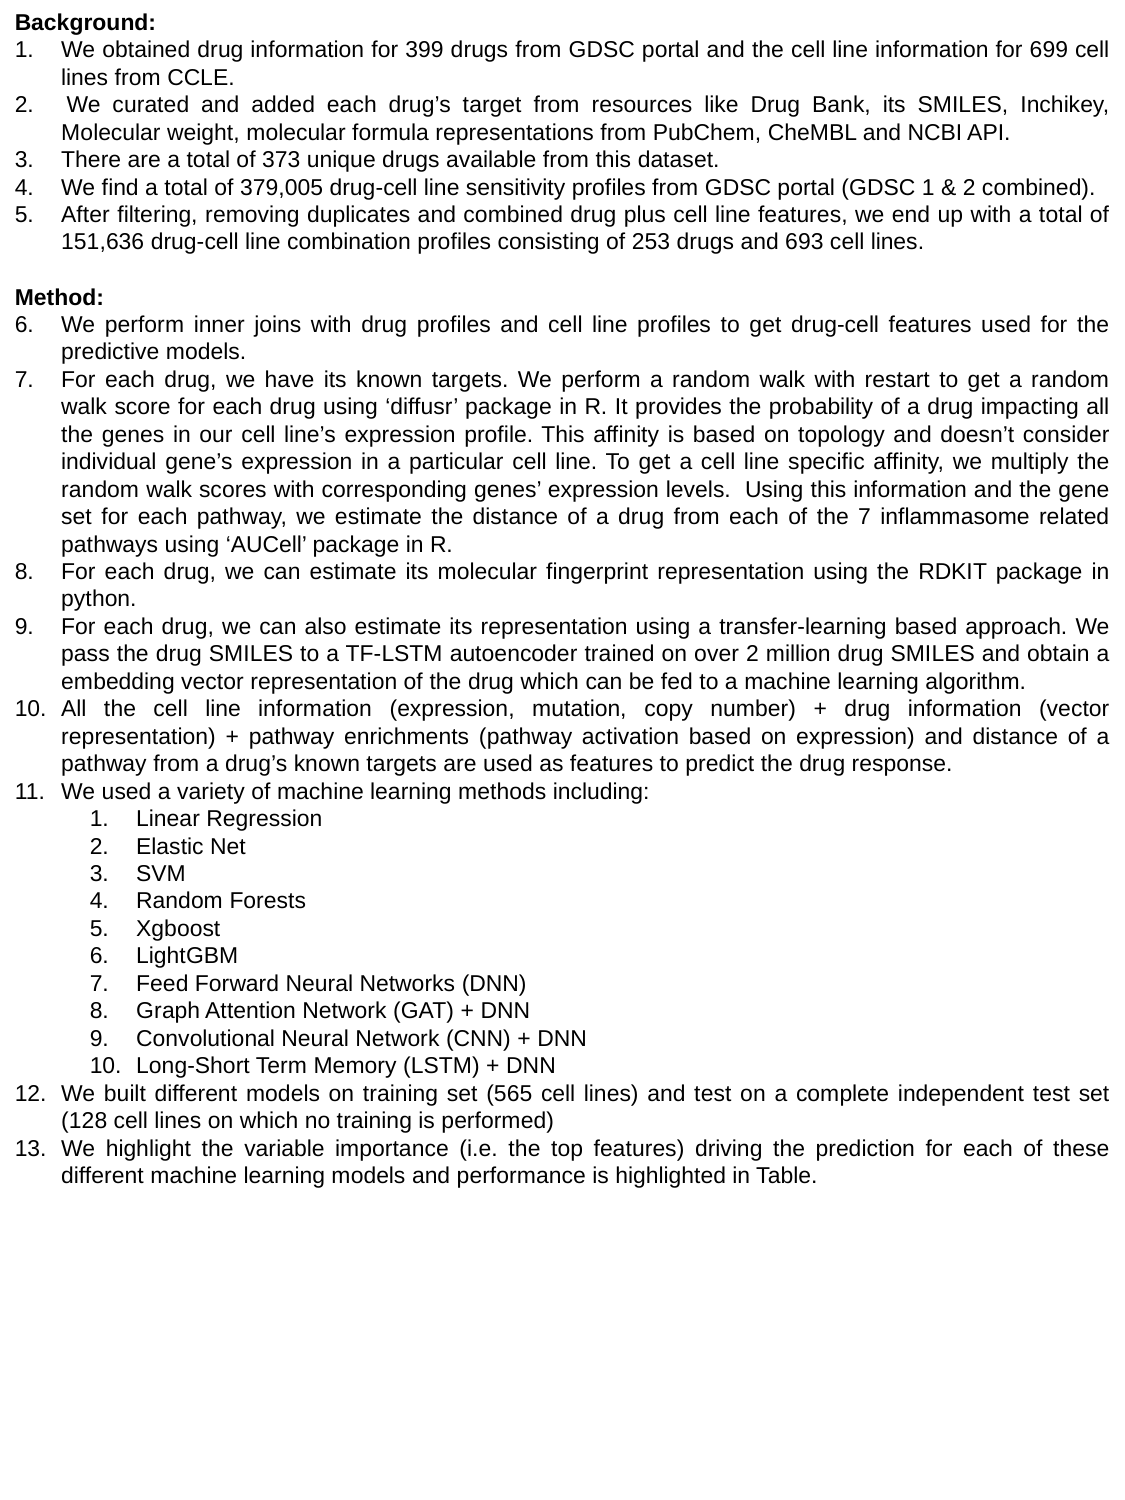

Background:
We obtained drug information for 399 drugs from GDSC portal and the cell line information for 699 cell lines from CCLE.
2. 	We curated and added each drug’s target from resources like Drug Bank, its SMILES, Inchikey, Molecular weight, molecular formula representations from PubChem, CheMBL and NCBI API.
3. 	There are a total of 373 unique drugs available from this dataset.
4.	We find a total of 379,005 drug-cell line sensitivity profiles from GDSC portal (GDSC 1 & 2 combined).
After filtering, removing duplicates and combined drug plus cell line features, we end up with a total of 151,636 drug-cell line combination profiles consisting of 253 drugs and 693 cell lines.

Method:
We perform inner joins with drug profiles and cell line profiles to get drug-cell features used for the predictive models.
For each drug, we have its known targets. We perform a random walk with restart to get a random walk score for each drug using ‘diffusr’ package in R. It provides the probability of a drug impacting all the genes in our cell line’s expression profile. This affinity is based on topology and doesn’t consider individual gene’s expression in a particular cell line. To get a cell line specific affinity, we multiply the random walk scores with corresponding genes’ expression levels.  Using this information and the gene set for each pathway, we estimate the distance of a drug from each of the 7 inflammasome related pathways using ‘AUCell’ package in R.
For each drug, we can estimate its molecular fingerprint representation using the RDKIT package in python.
For each drug, we can also estimate its representation using a transfer-learning based approach. We pass the drug SMILES to a TF-LSTM autoencoder trained on over 2 million drug SMILES and obtain a embedding vector representation of the drug which can be fed to a machine learning algorithm.
All the cell line information (expression, mutation, copy number) + drug information (vector representation) + pathway enrichments (pathway activation based on expression) and distance of a pathway from a drug’s known targets are used as features to predict the drug response.
We used a variety of machine learning methods including:
Linear Regression
Elastic Net
SVM
Random Forests
Xgboost
LightGBM
Feed Forward Neural Networks (DNN)
Graph Attention Network (GAT) + DNN
Convolutional Neural Network (CNN) + DNN
Long-Short Term Memory (LSTM) + DNN
We built different models on training set (565 cell lines) and test on a complete independent test set (128 cell lines on which no training is performed)
We highlight the variable importance (i.e. the top features) driving the prediction for each of these different machine learning models and performance is highlighted in Table.